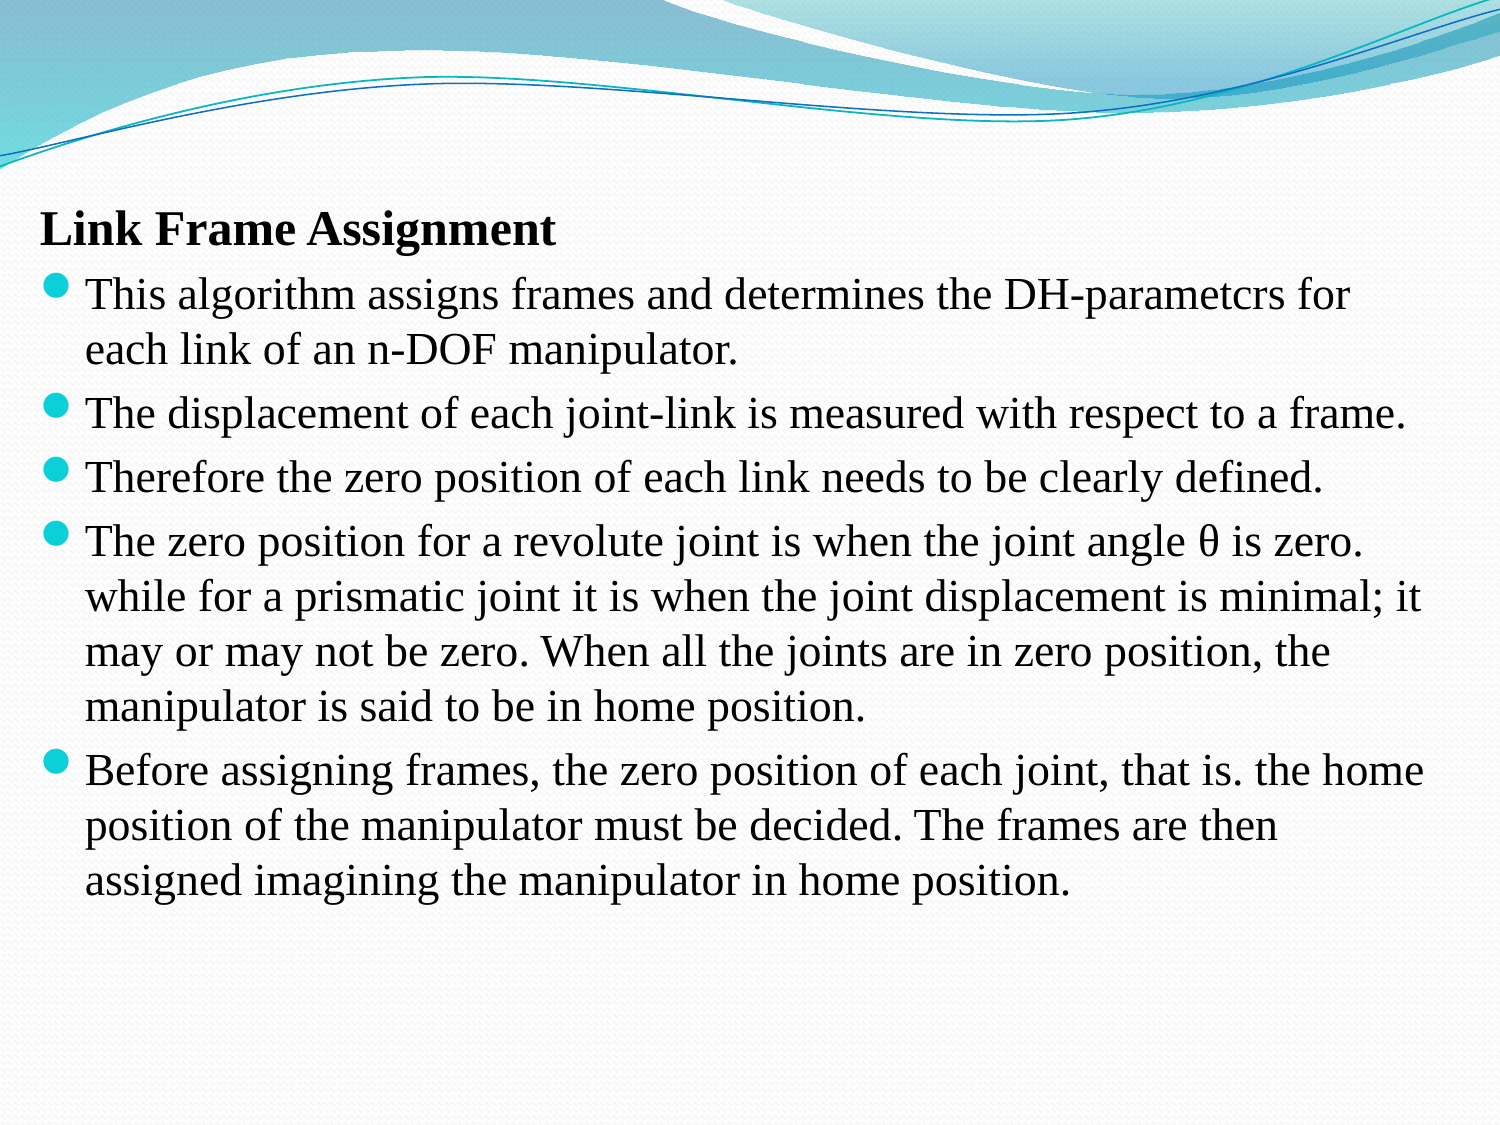

Link Frame Assignment
This algorithm assigns frames and determines the DH-parametcrs for each link of an n-DOF manipulator.
The displacement of each joint-link is measured with respect to a frame.
Therefore the zero position of each link needs to be clearly defined.
The zero position for a revolute joint is when the joint angle θ is zero. while for a prismatic joint it is when the joint displacement is minimal; it may or may not be zero. When all the joints are in zero position, the manipulator is said to be in home position.
Before assigning frames, the zero position of each joint, that is. the home position of the manipulator must be decided. The frames are then assigned imagining the manipulator in home position.